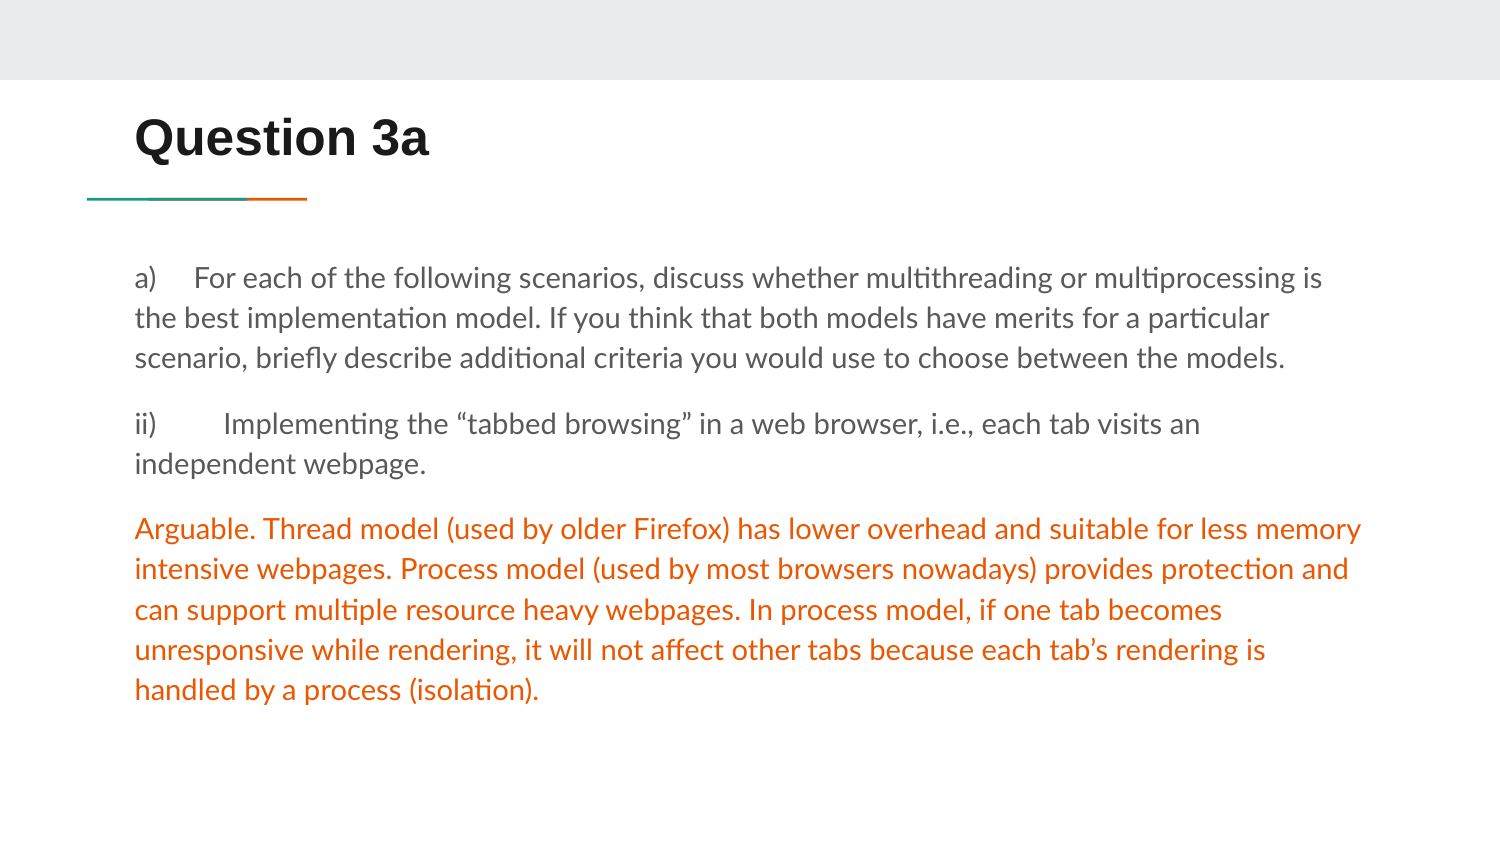

# Question 3a
a)     For each of the following scenarios, discuss whether multithreading or multiprocessing is the best implementation model. If you think that both models have merits for a particular scenario, briefly describe additional criteria you would use to choose between the models.
ii)         Implementing the “tabbed browsing” in a web browser, i.e., each tab visits an independent webpage.
Arguable. Thread model (used by older Firefox) has lower overhead and suitable for less memory intensive webpages. Process model (used by most browsers nowadays) provides protection and can support multiple resource heavy webpages. In process model, if one tab becomes unresponsive while rendering, it will not affect other tabs because each tab’s rendering is handled by a process (isolation).